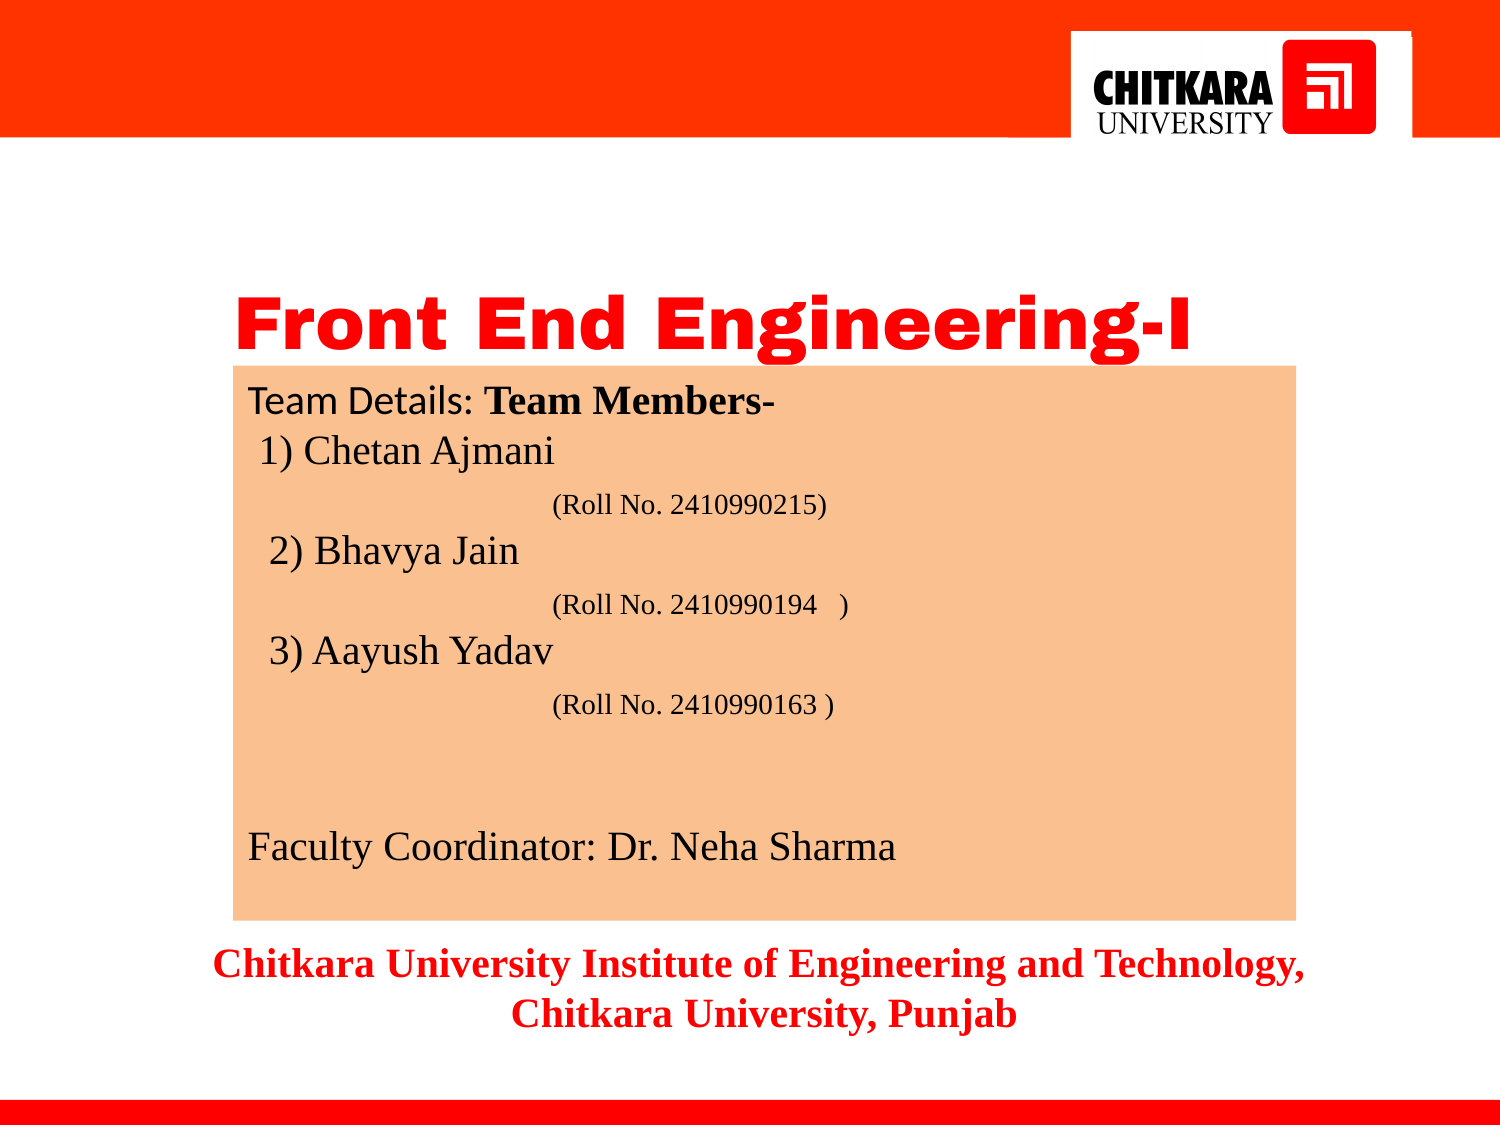

Front End Engineering-I Project
Team Details: Team Members-
 1) Chetan Ajmani
                             (Roll No. 2410990215)
  2) Bhavya Jain
                             (Roll No. 2410990194   )
  3) Aayush Yadav
                             (Roll No. 2410990163 )

Faculty Coordinator: Dr. Neha Sharma

:

Chitkara University Institute of Engineering and Technology,
Chitkara University, Punjab